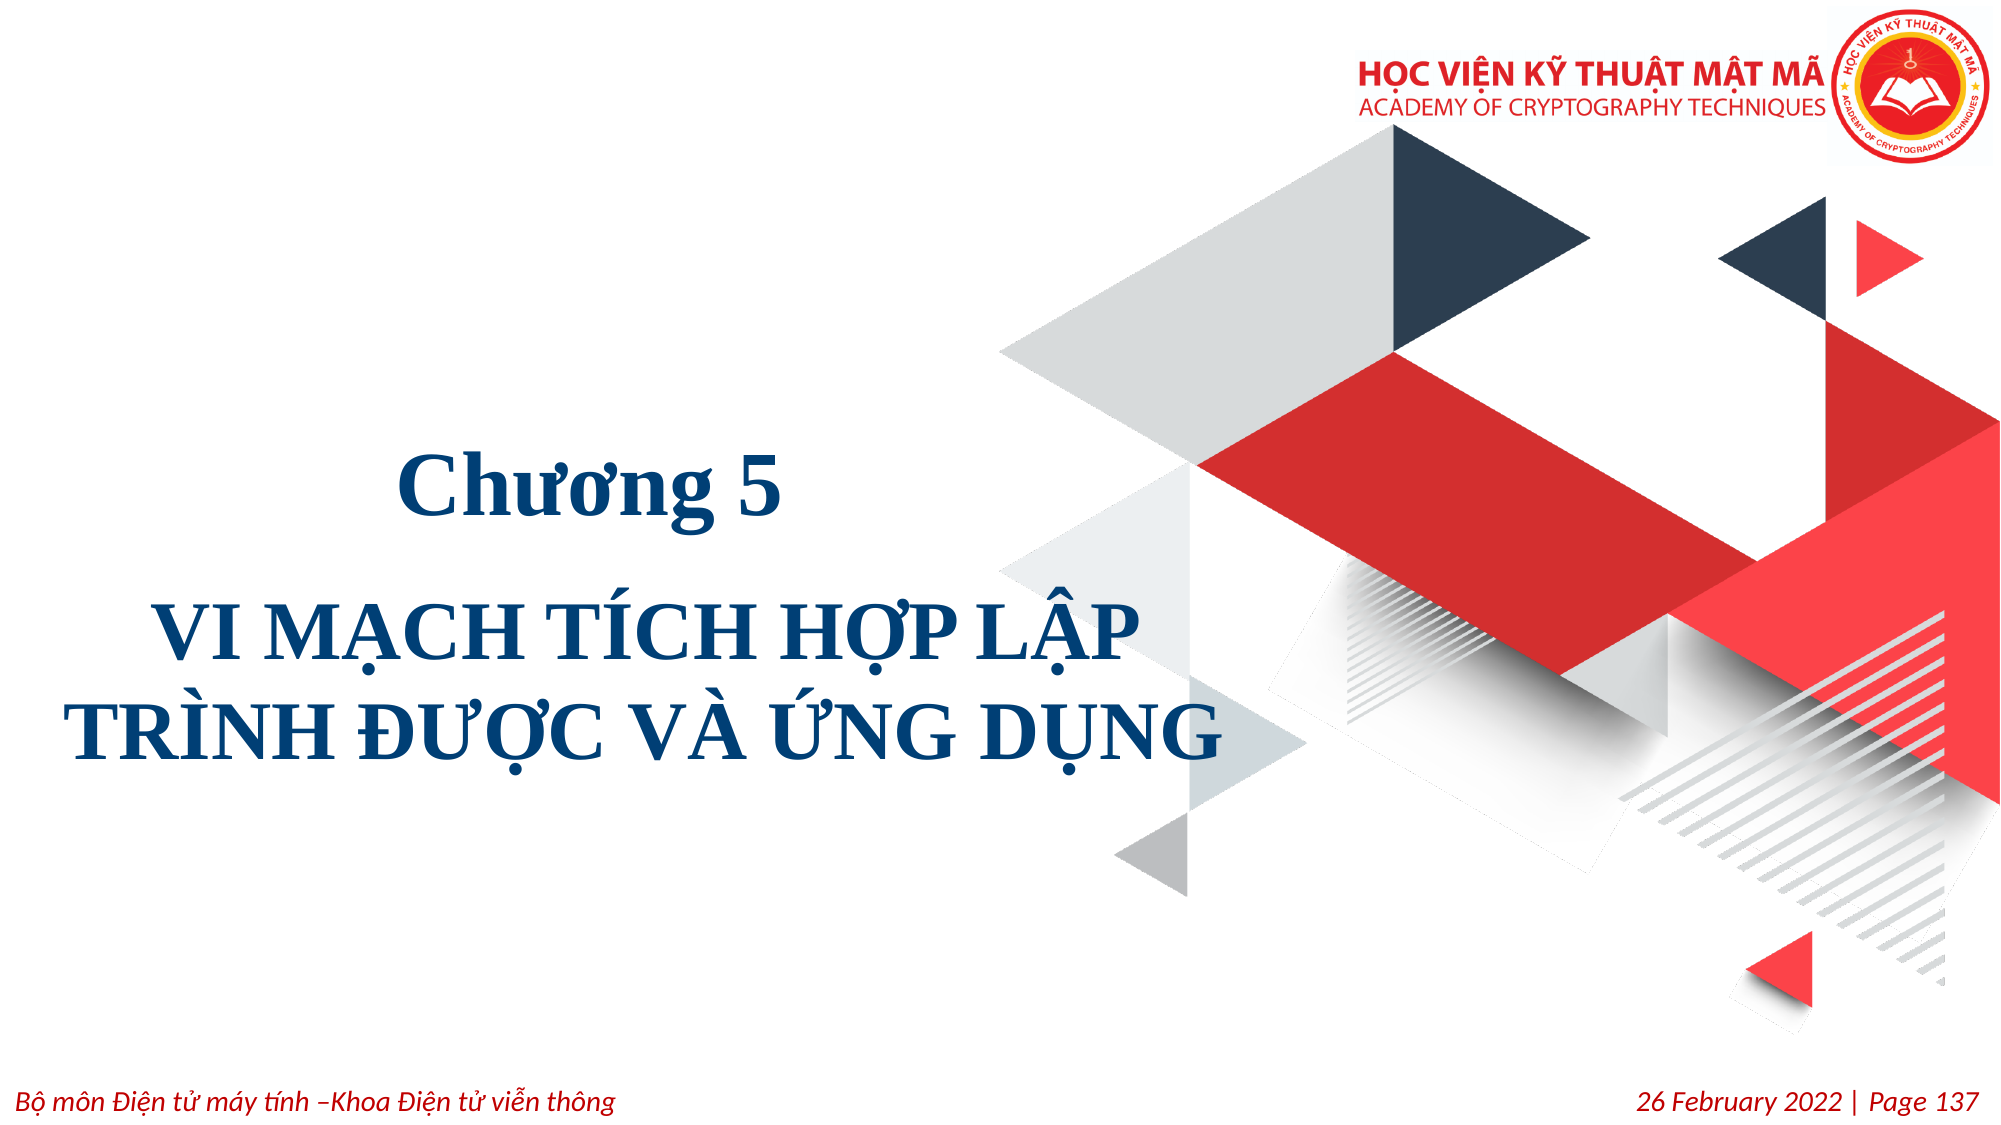

Chương 5
VI MẠCH TÍCH HỢP LẬP TRÌNH ĐƯỢC VÀ ỨNG DỤNG